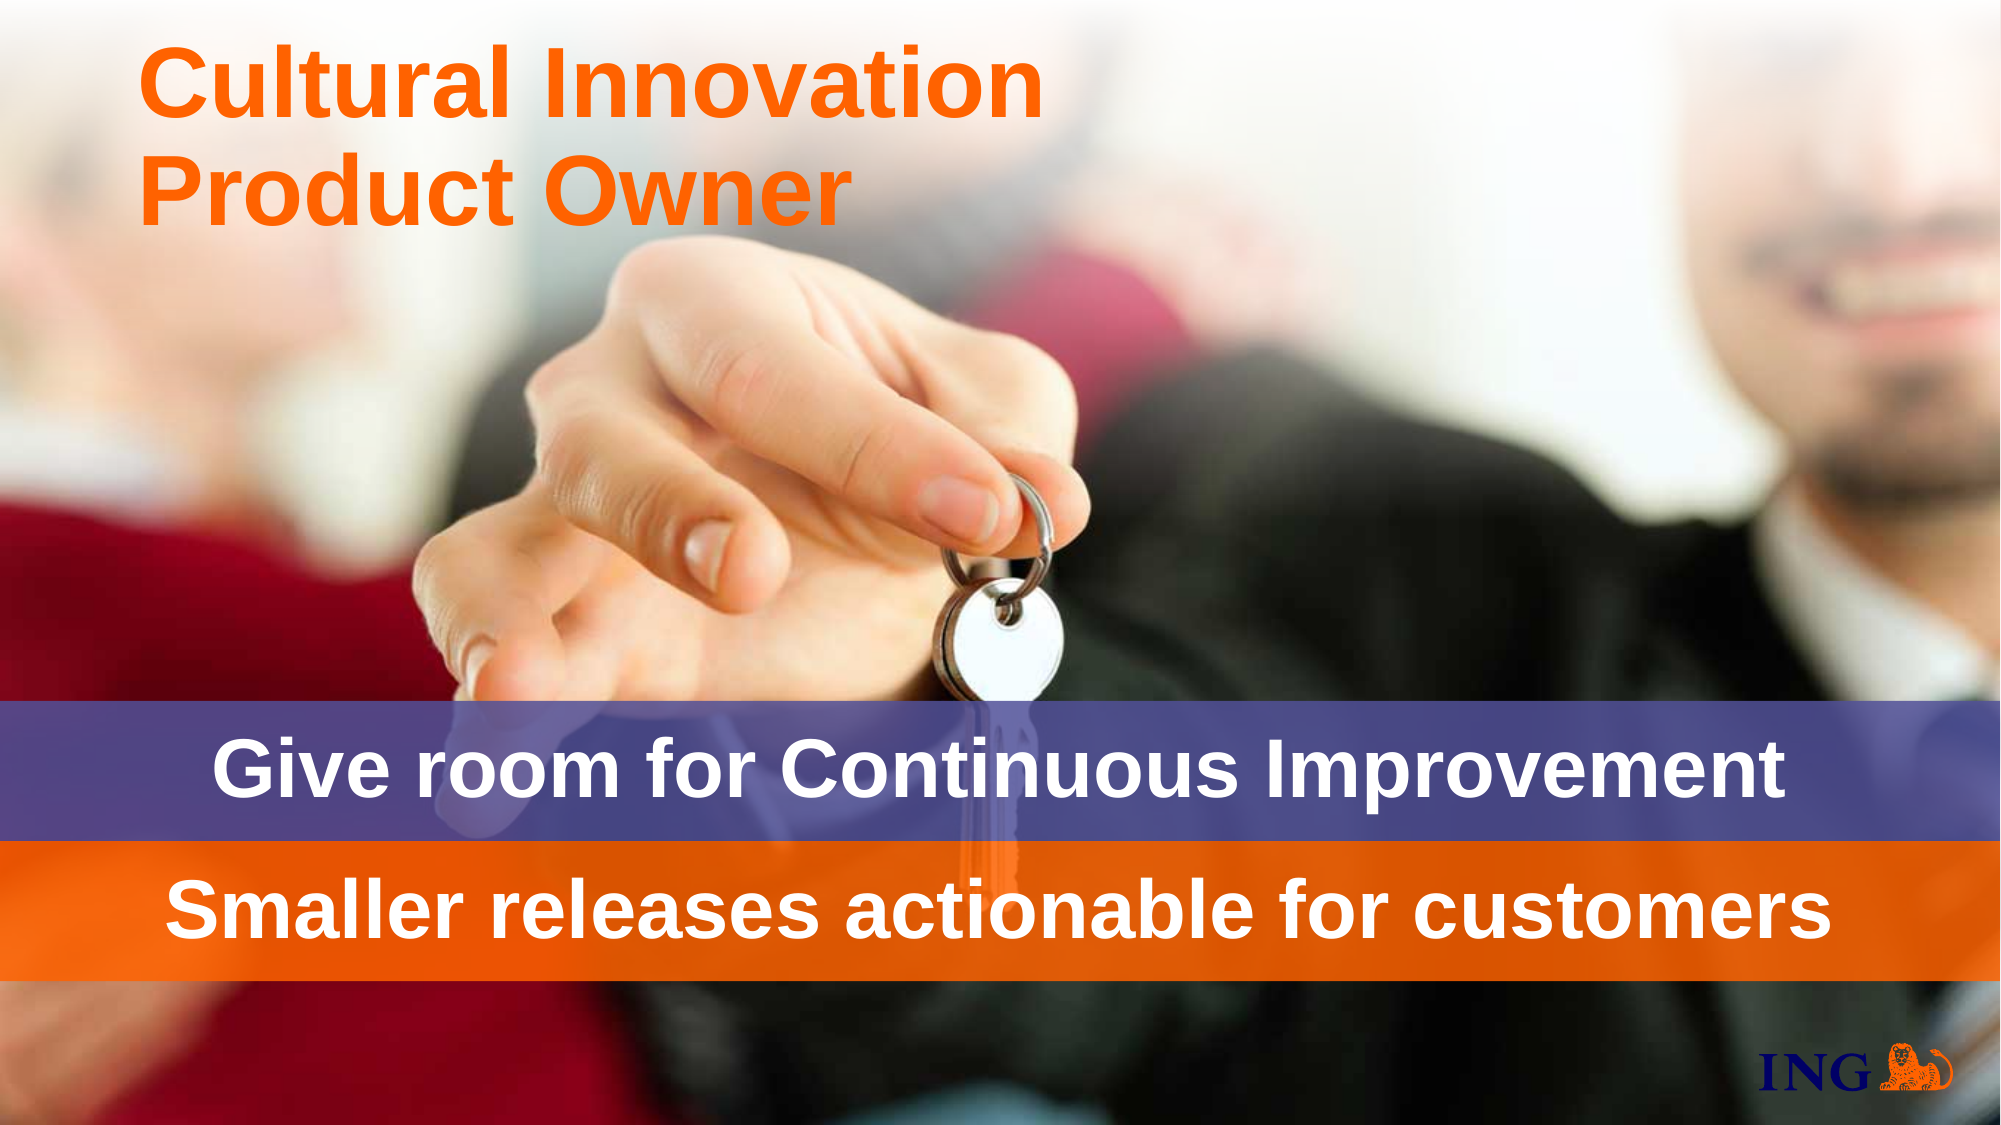

# Cultural Innovation Product Owner
Give room for Continuous Improvement
Smaller releases actionable for customers